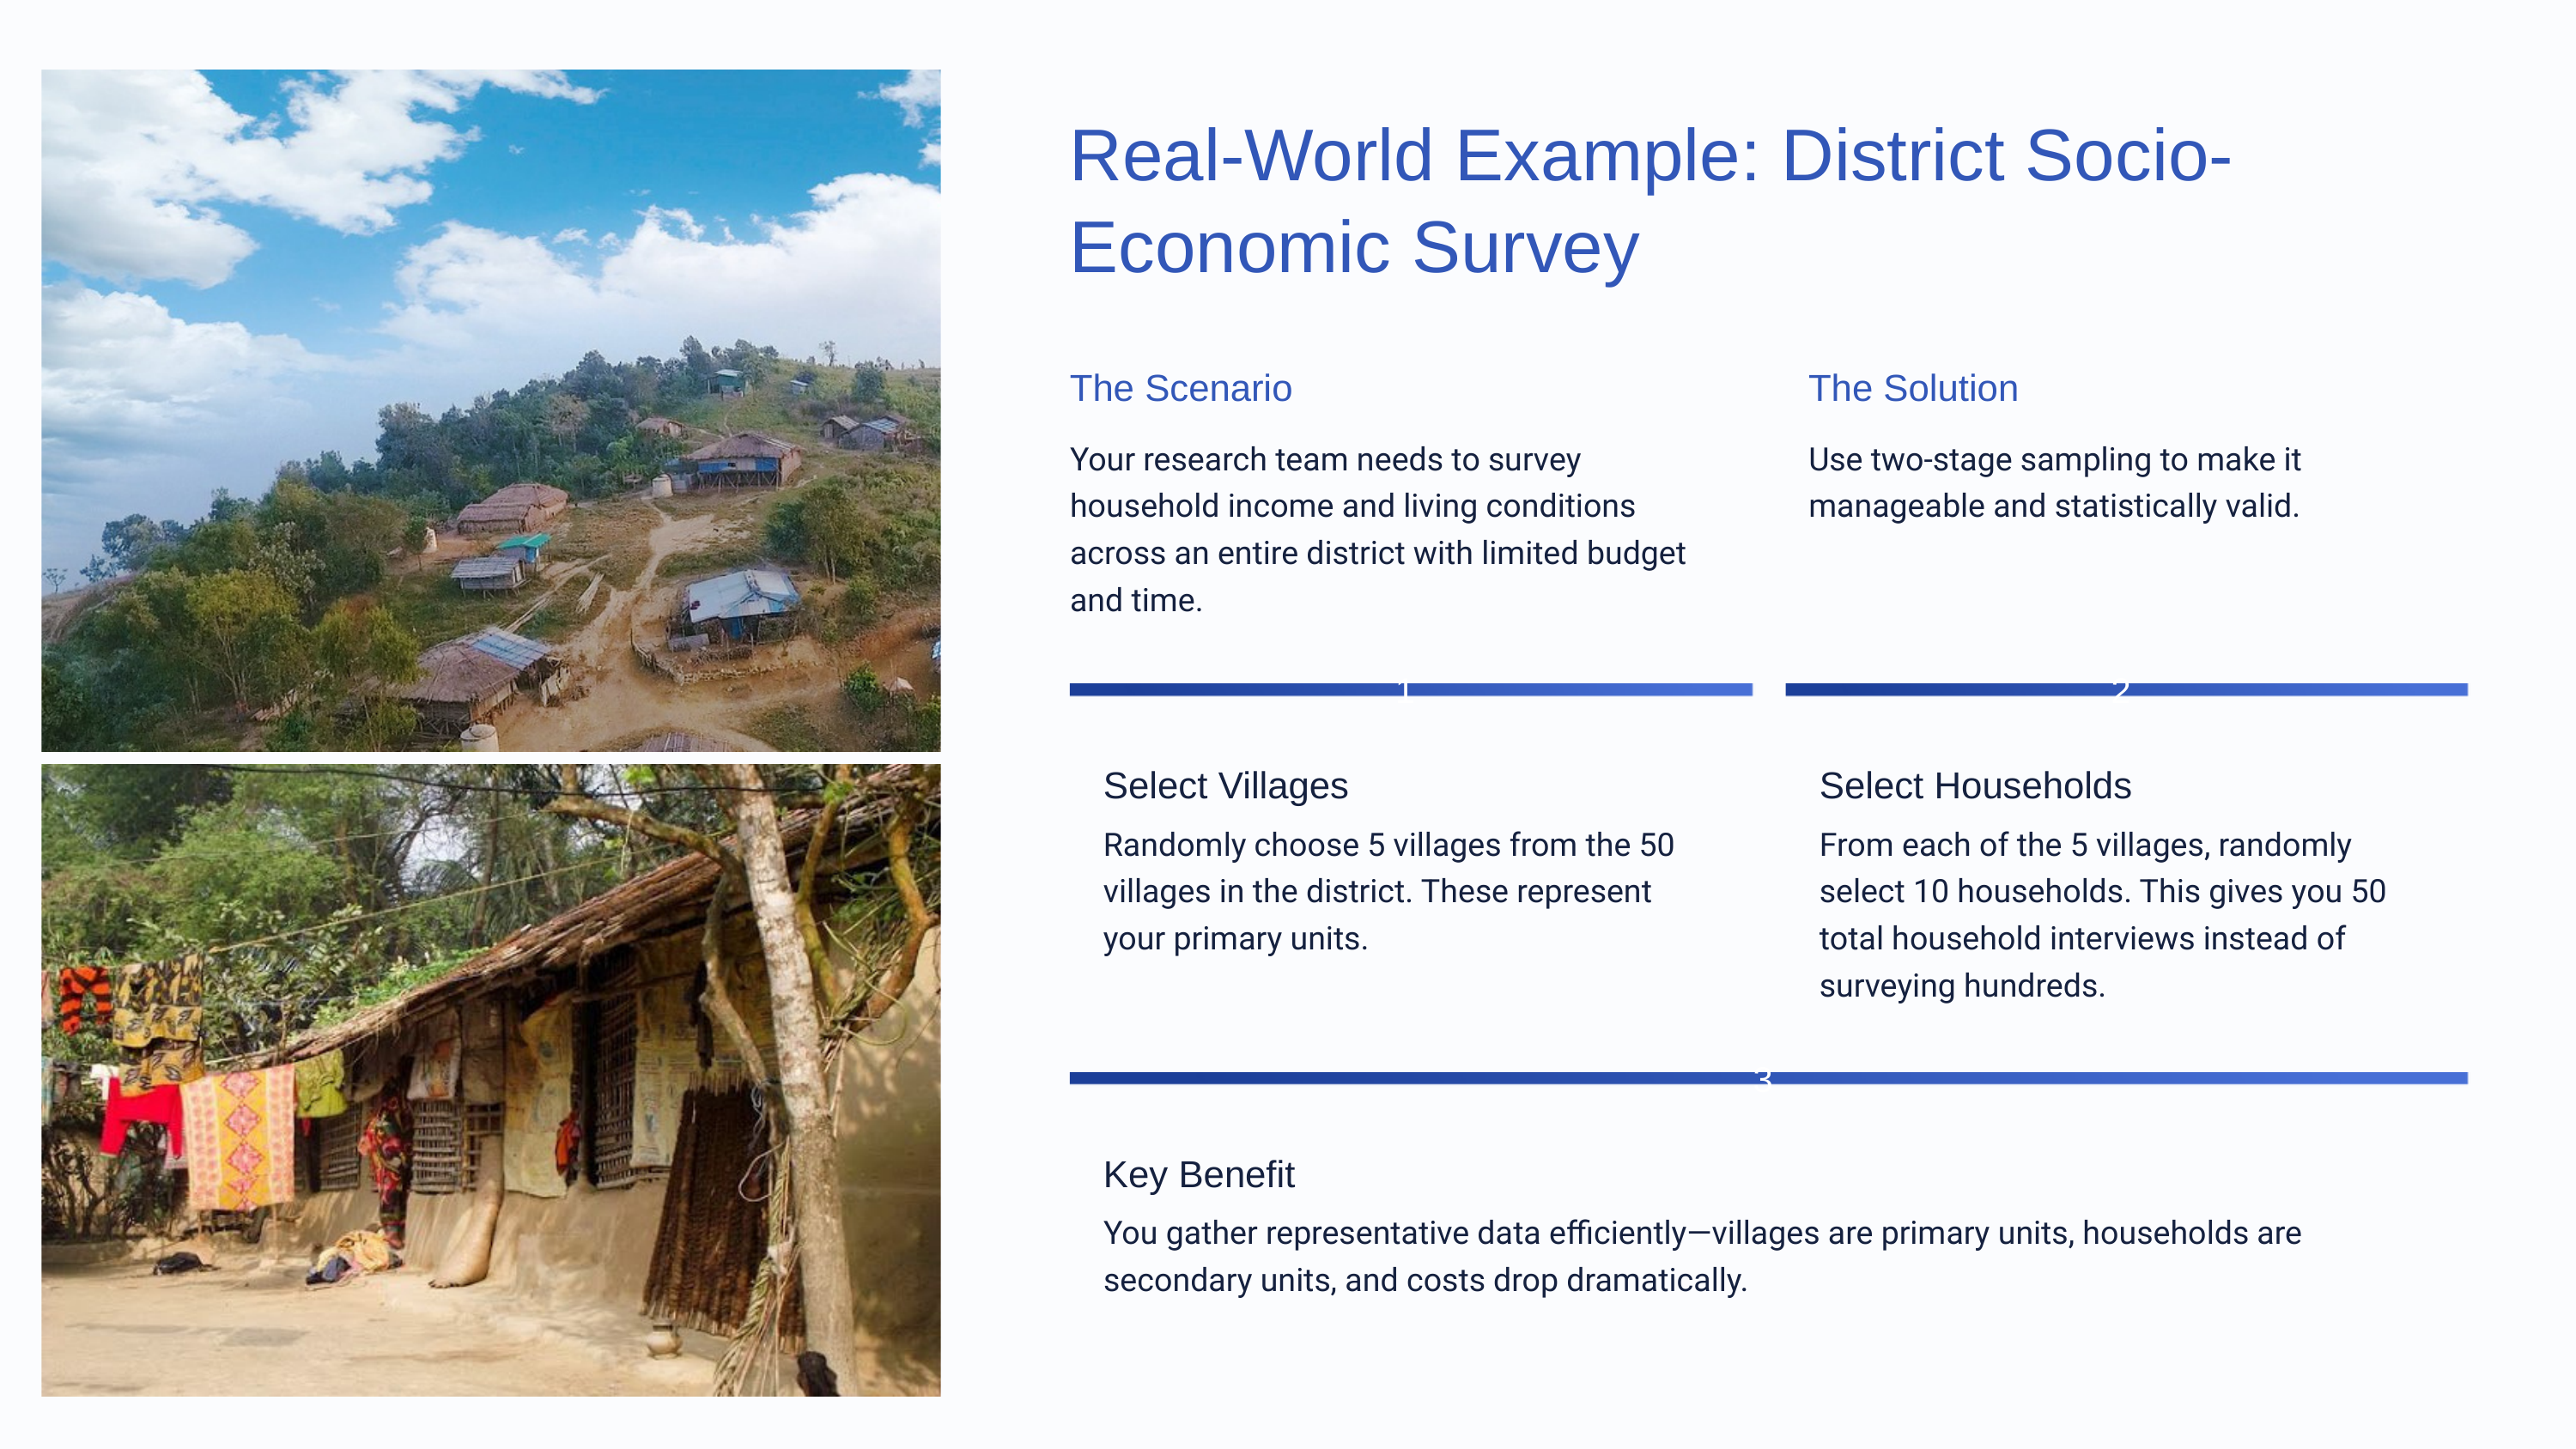

Real-World Example: District Socio-Economic Survey
The Scenario
The Solution
Use two-stage sampling to make it manageable and statistically valid.
Your research team needs to survey household income and living conditions across an entire district with limited budget and time.

1
2

Select Villages
Select Households

Randomly choose 5 villages from the 50 villages in the district. These represent your primary units.
From each of the 5 villages, randomly select 10 households. This gives you 50 total household interviews instead of surveying hundreds.

3

Key Benefit
You gather representative data efficiently—villages are primary units, households are secondary units, and costs drop dramatically.